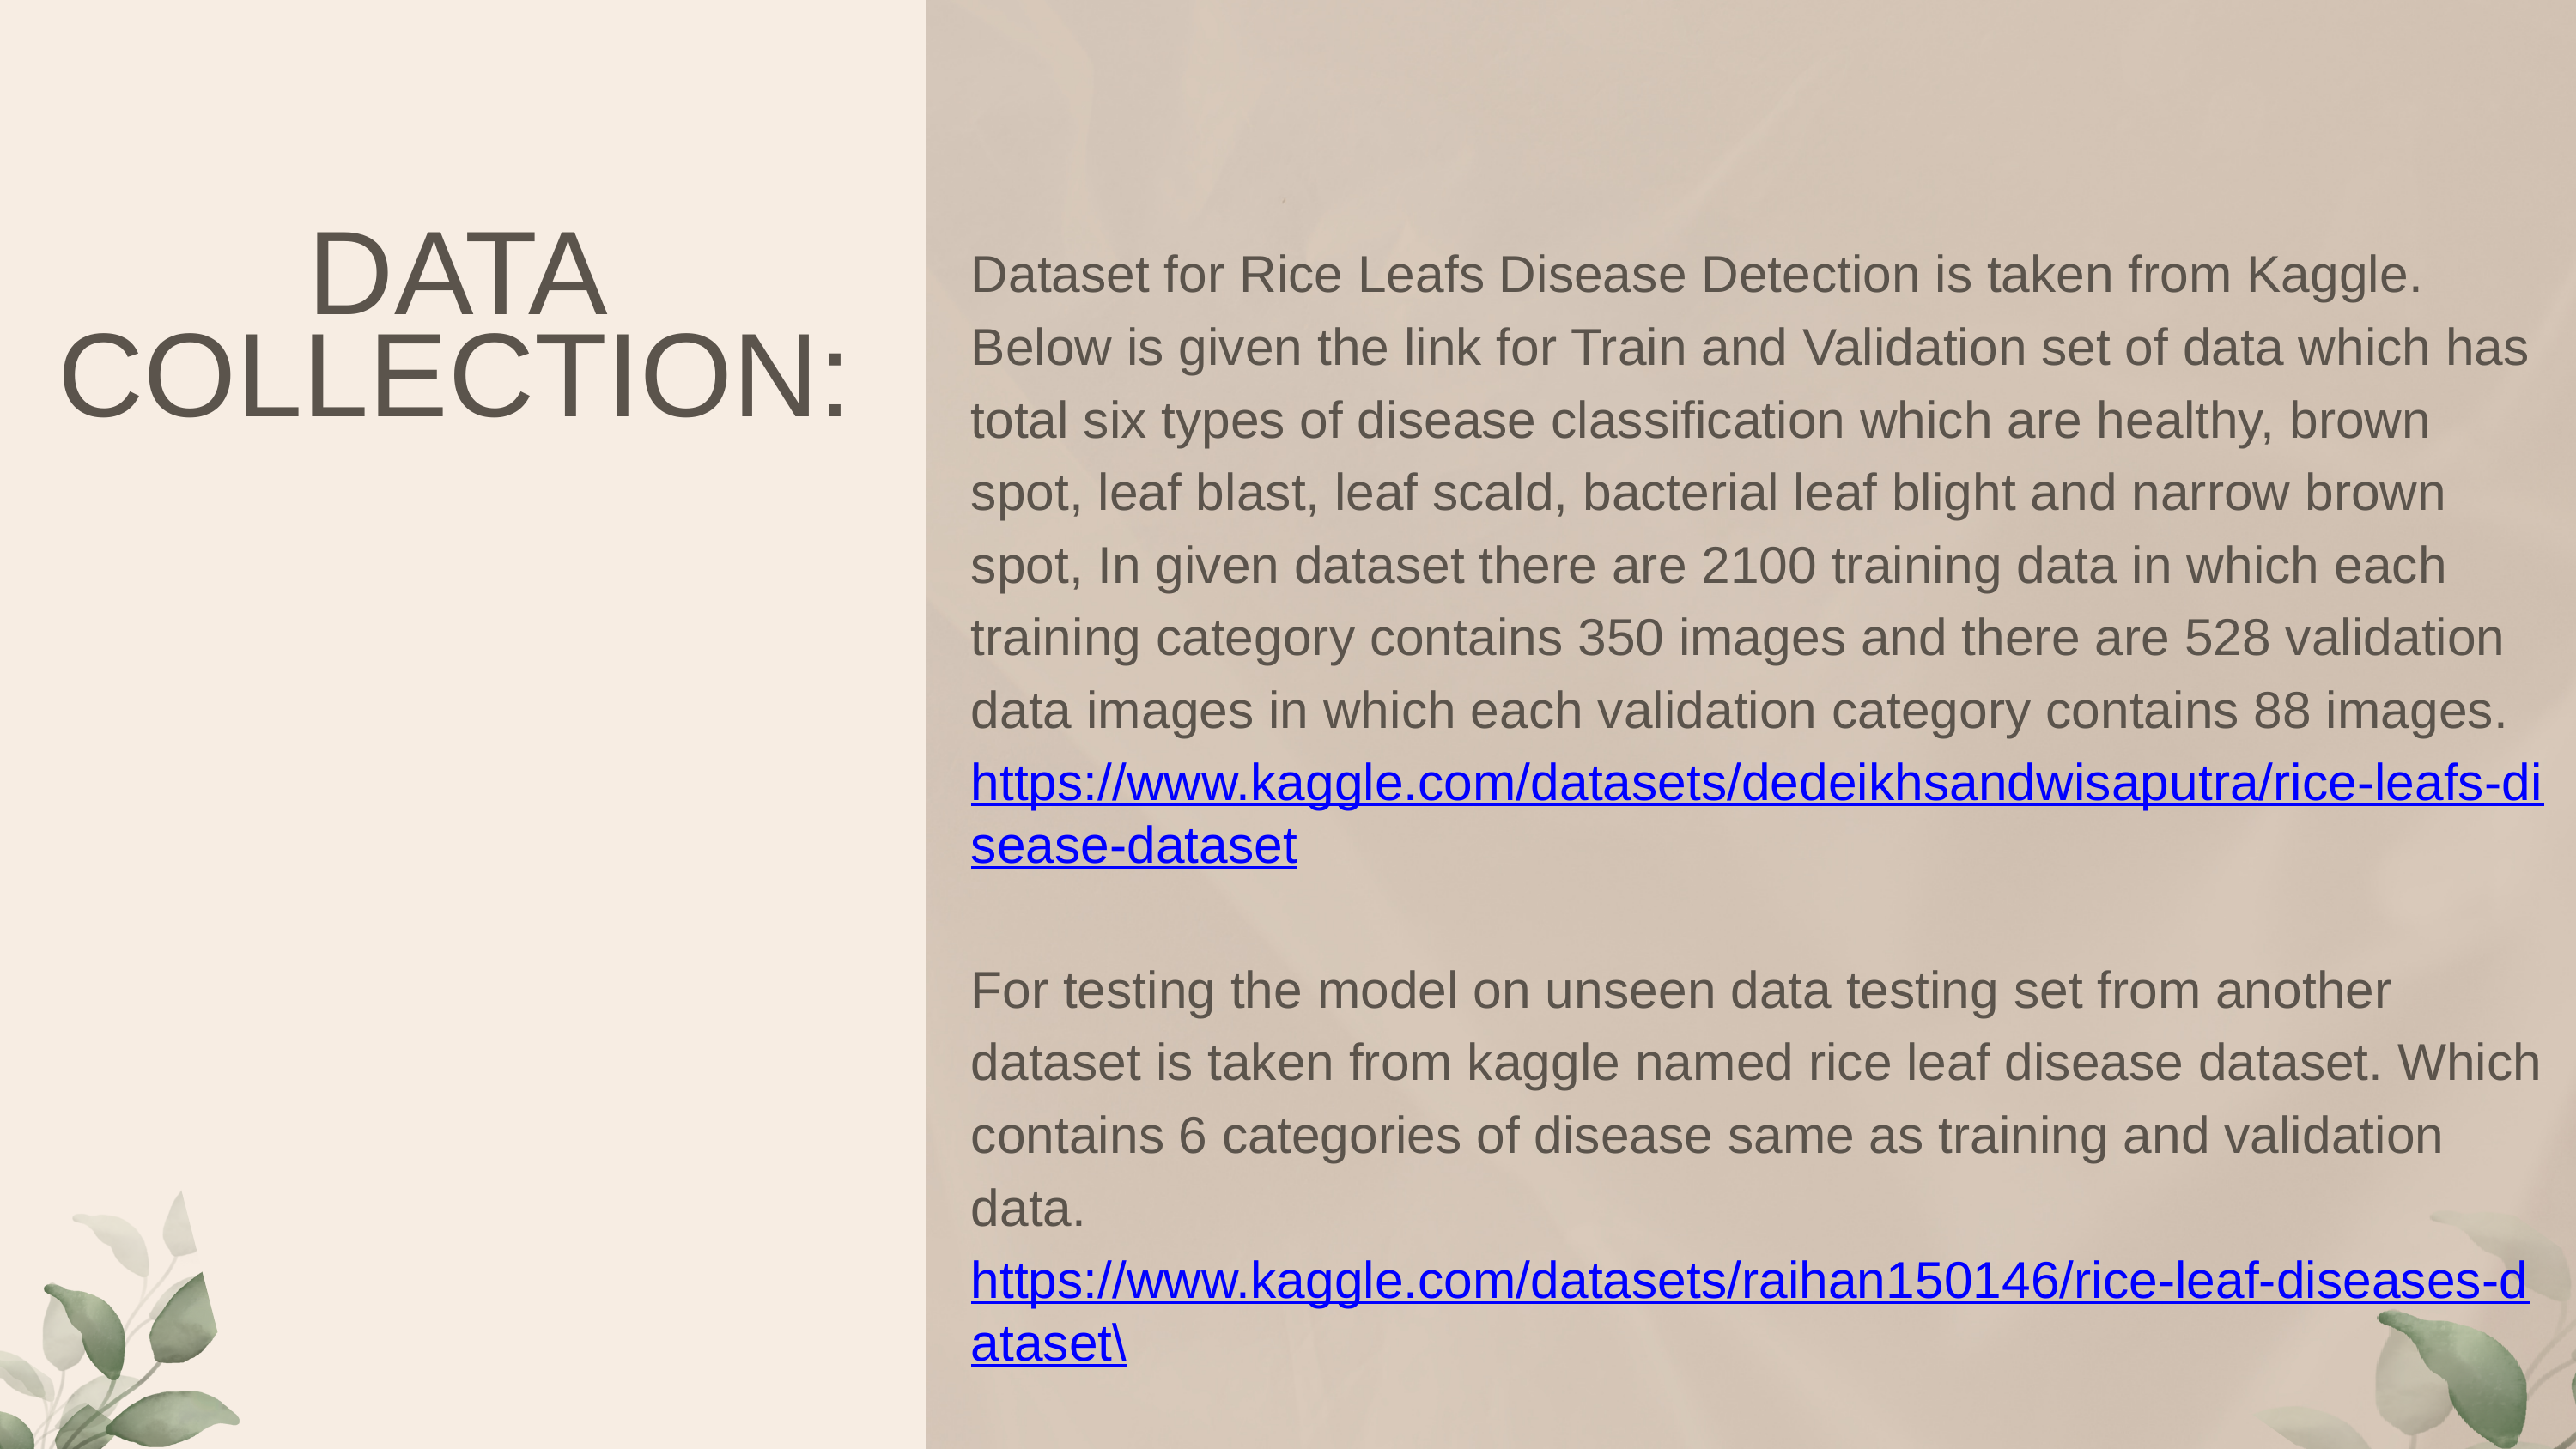

Dataset for Rice Leafs Disease Detection is taken from Kaggle. Below is given the link for Train and Validation set of data which has total six types of disease classification which are healthy, brown spot, leaf blast, leaf scald, bacterial leaf blight and narrow brown spot, In given dataset there are 2100 training data in which each training category contains 350 images and there are 528 validation data images in which each validation category contains 88 images.
https://www.kaggle.com/datasets/dedeikhsandwisaputra/rice-leafs-disease-dataset

For testing the model on unseen data testing set from another dataset is taken from kaggle named rice leaf disease dataset. Which contains 6 categories of disease same as training and validation data.
https://www.kaggle.com/datasets/raihan150146/rice-leaf-diseases-dataset\

DATA COLLECTION: